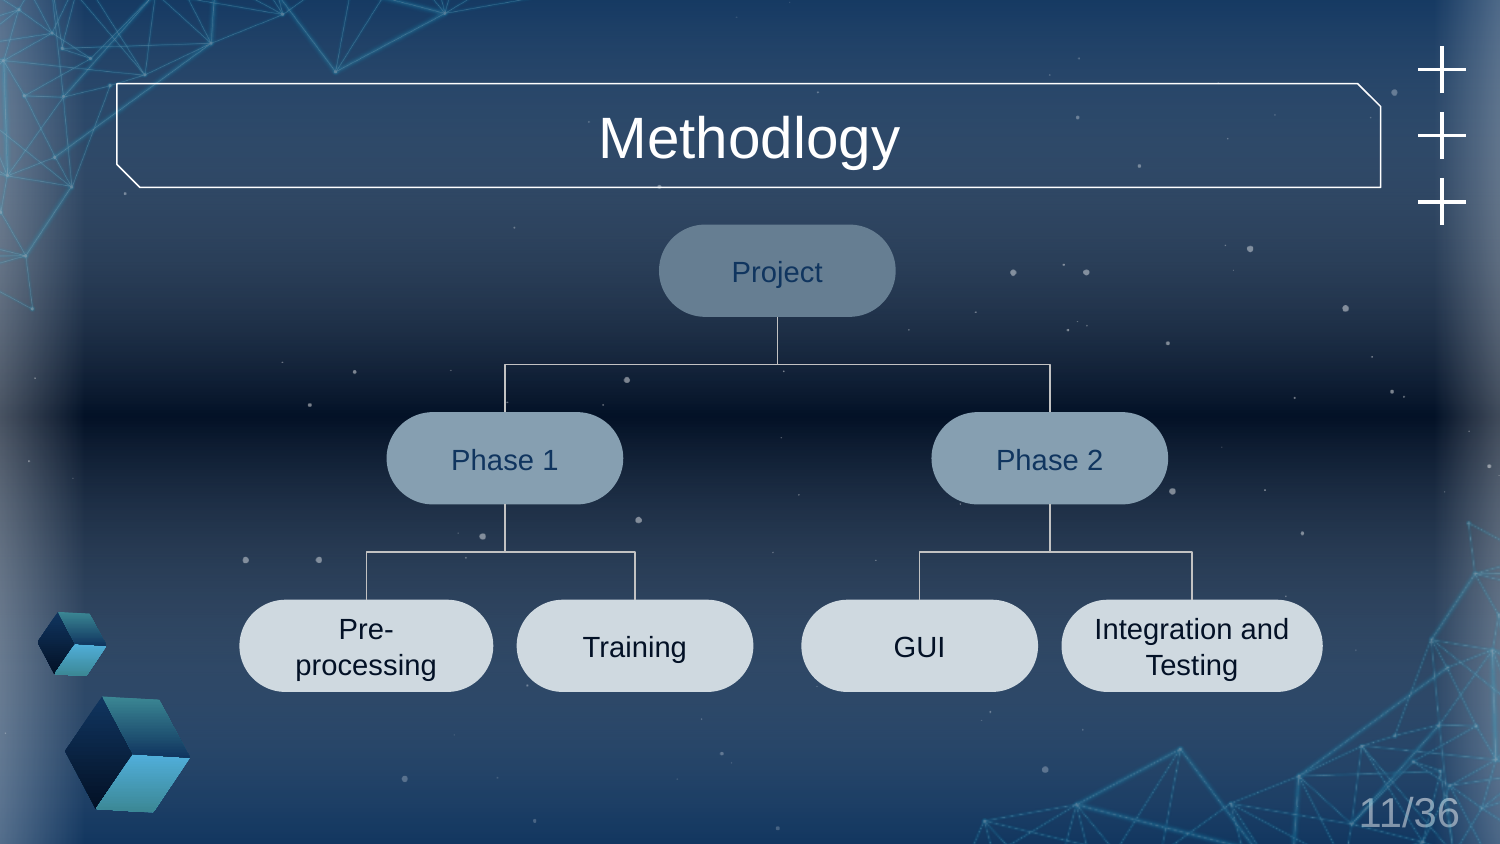

# Methodlogy
Project
Phase 1
Phase 2
Pre-processing
Training
GUI
Integration and Testing